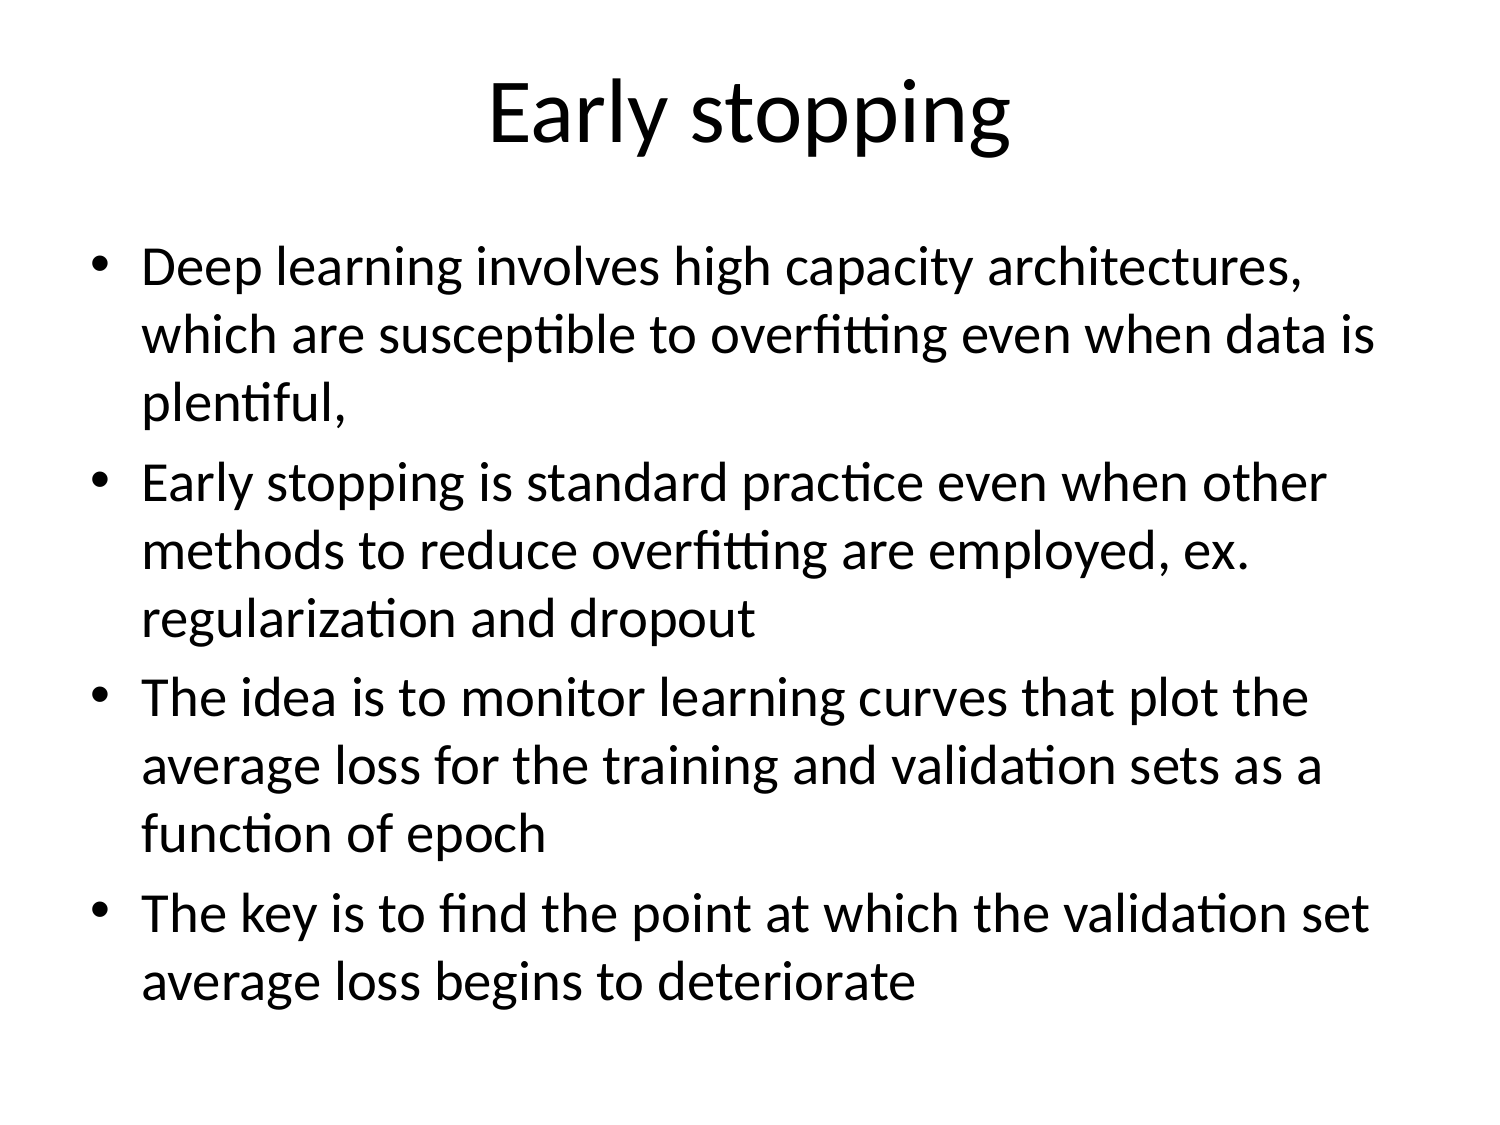

# Early stopping
Deep learning involves high capacity architectures, which are susceptible to overfitting even when data is plentiful,
Early stopping is standard practice even when other methods to reduce overfitting are employed, ex. regularization and dropout
The idea is to monitor learning curves that plot the average loss for the training and validation sets as a function of epoch
The key is to find the point at which the validation set average loss begins to deteriorate